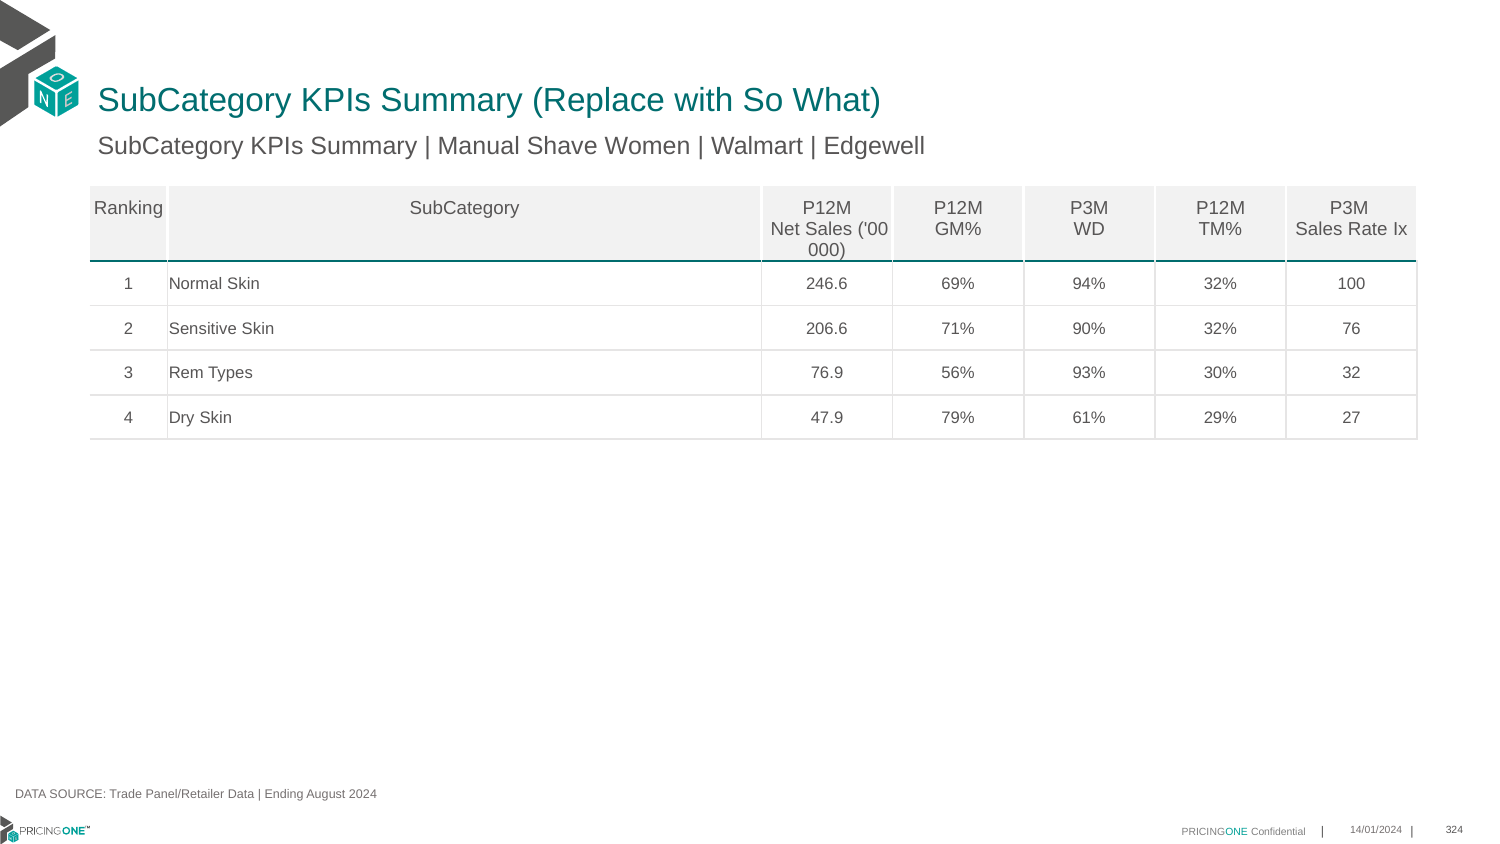

# SubCategory KPIs Summary (Replace with So What)
SubCategory KPIs Summary | Manual Shave Women | Walmart | Edgewell
| Ranking | SubCategory | P12M Net Sales ('00 000) | P12M GM% | P3M WD | P12M TM% | P3M Sales Rate Ix |
| --- | --- | --- | --- | --- | --- | --- |
| 1 | Normal Skin | 246.6 | 69% | 94% | 32% | 100 |
| 2 | Sensitive Skin | 206.6 | 71% | 90% | 32% | 76 |
| 3 | Rem Types | 76.9 | 56% | 93% | 30% | 32 |
| 4 | Dry Skin | 47.9 | 79% | 61% | 29% | 27 |
DATA SOURCE: Trade Panel/Retailer Data | Ending August 2024

14/01/2024
324